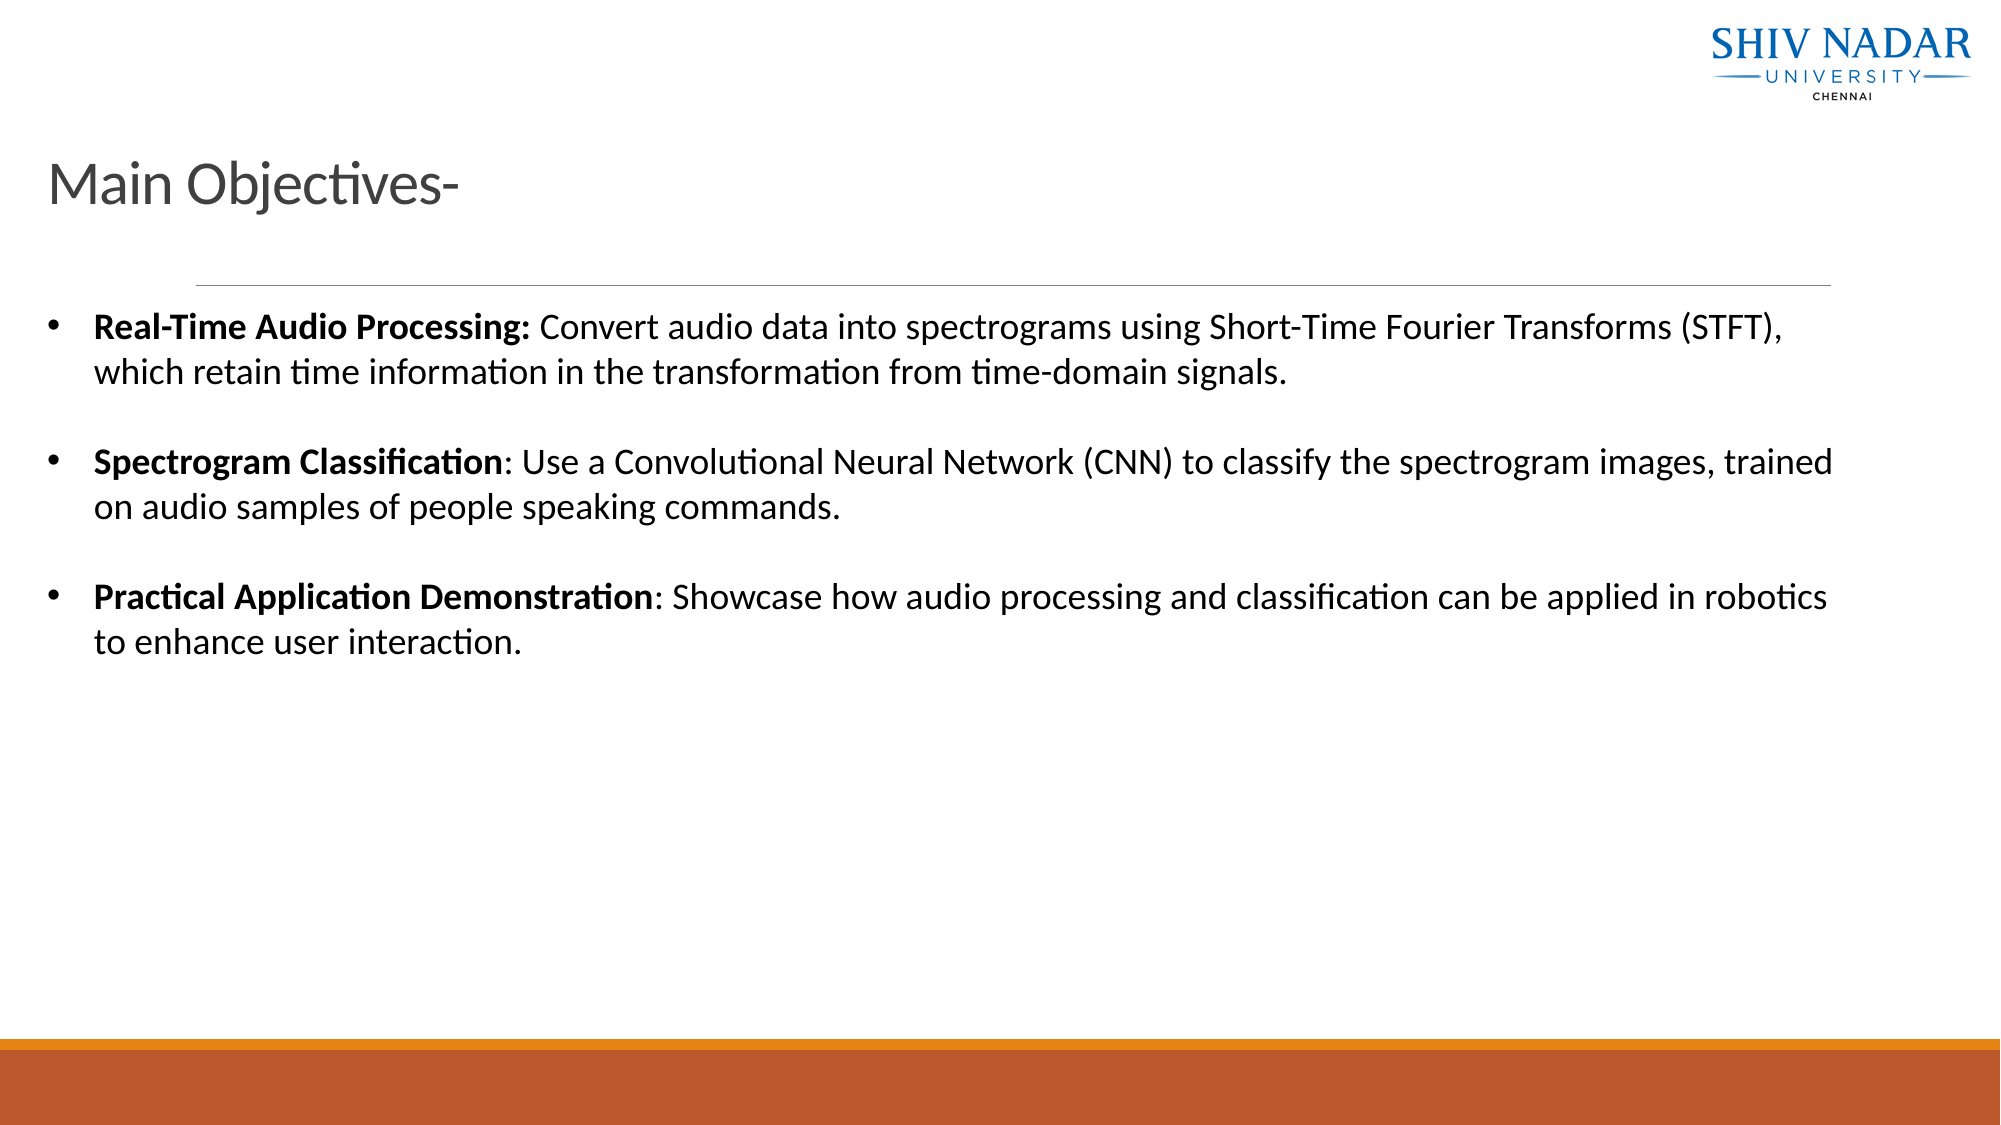

# Main Objectives-
Real-Time Audio Processing: Convert audio data into spectrograms using Short-Time Fourier Transforms (STFT), which retain time information in the transformation from time-domain signals.

Spectrogram Classification: Use a Convolutional Neural Network (CNN) to classify the spectrogram images, trained on audio samples of people speaking commands.

Practical Application Demonstration: Showcase how audio processing and classification can be applied in robotics to enhance user interaction.